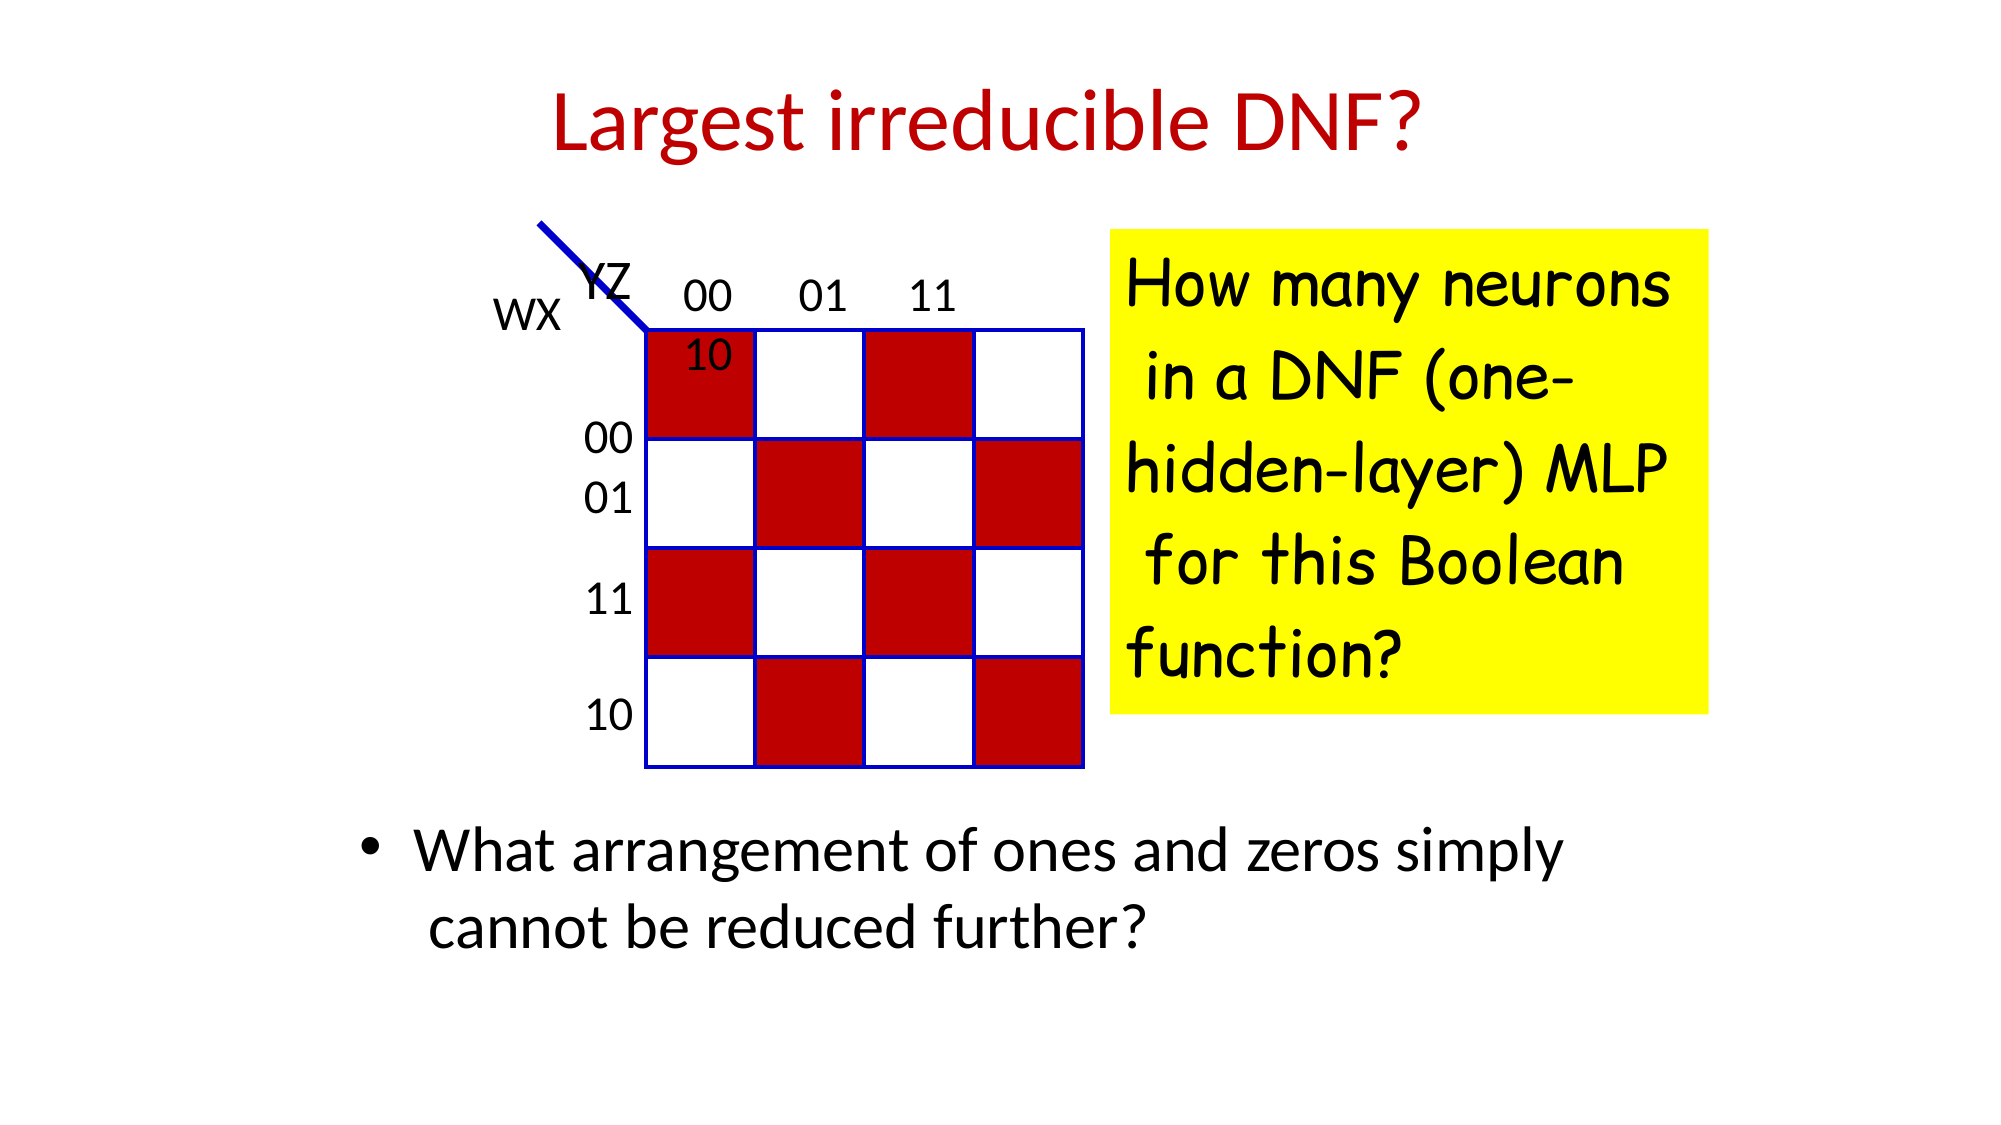

53
# Largest irreducible DNF?
WX YZ
00

How many neurons  in a DNF (one-  hidden-layer) MLP  for this Boolean  function?

00	01	11	10
|  |  |  |  |
| --- | --- | --- | --- |
|  |  |  |  |
|  |  |  |  |
|  |  |  |  |
01
11
10

What arrangement of ones and zeros simply  cannot be reduced further?